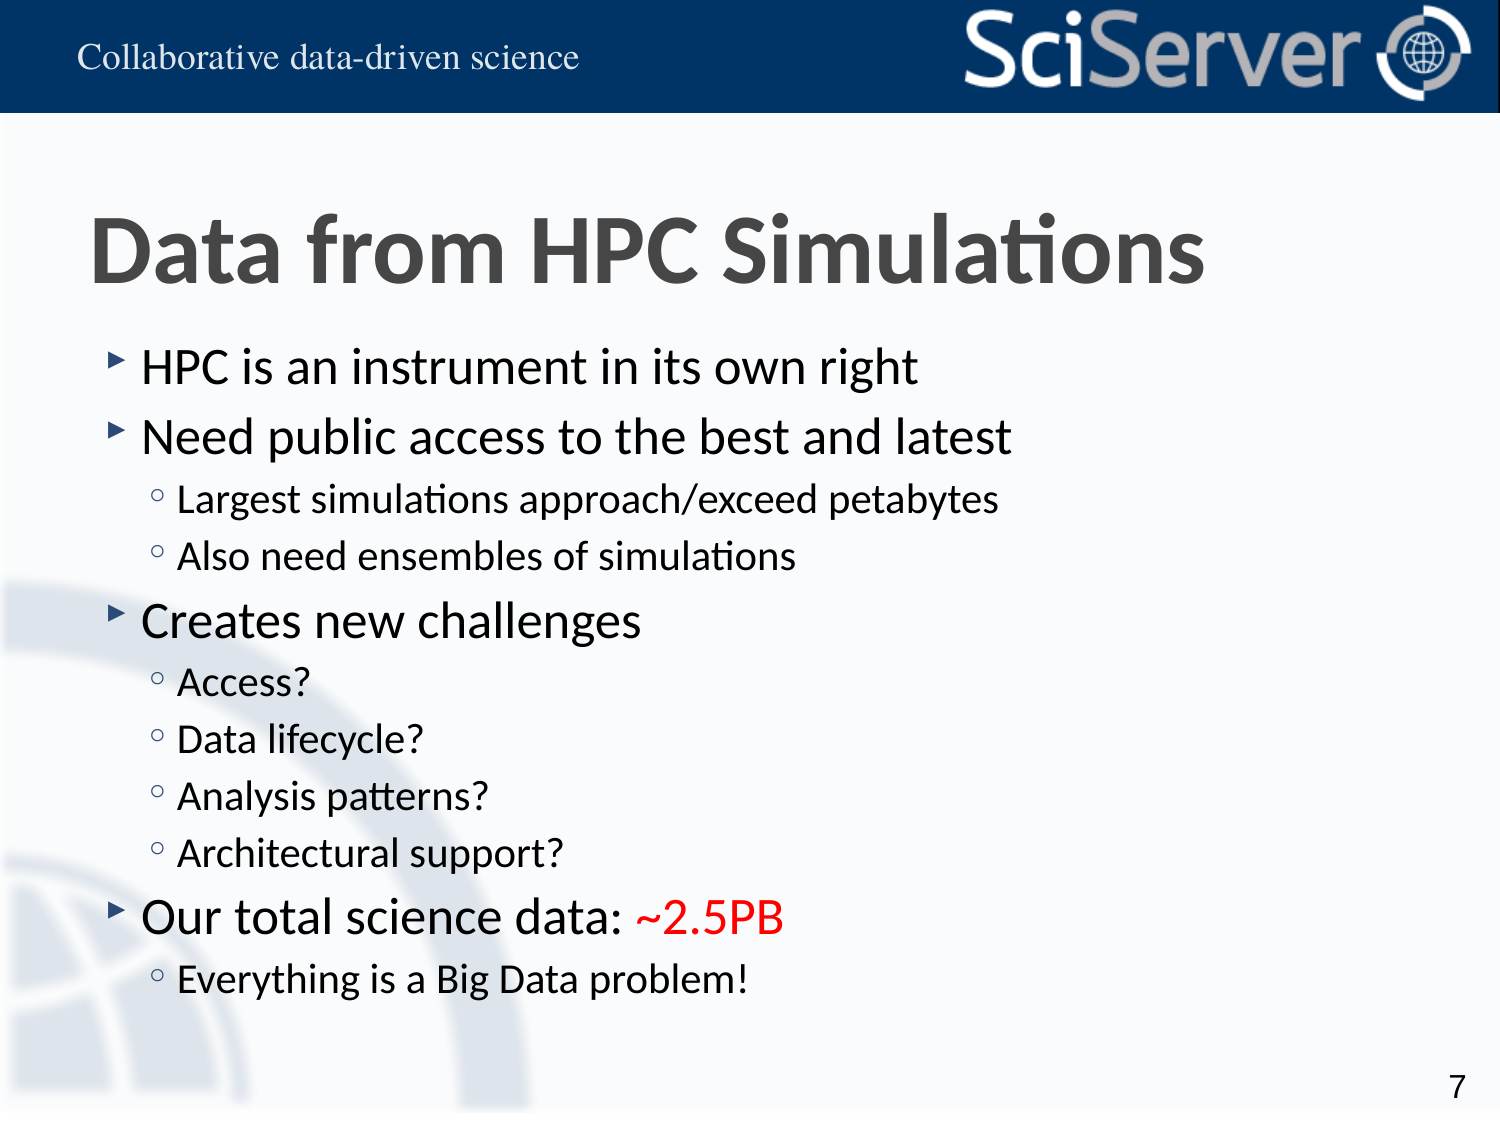

# Data from HPC Simulations
HPC is an instrument in its own right
Need public access to the best and latest
Largest simulations approach/exceed petabytes
Also need ensembles of simulations
Creates new challenges
Access?
Data lifecycle?
Analysis patterns?
Architectural support?
Our total science data: ~2.5PB
Everything is a Big Data problem!

7